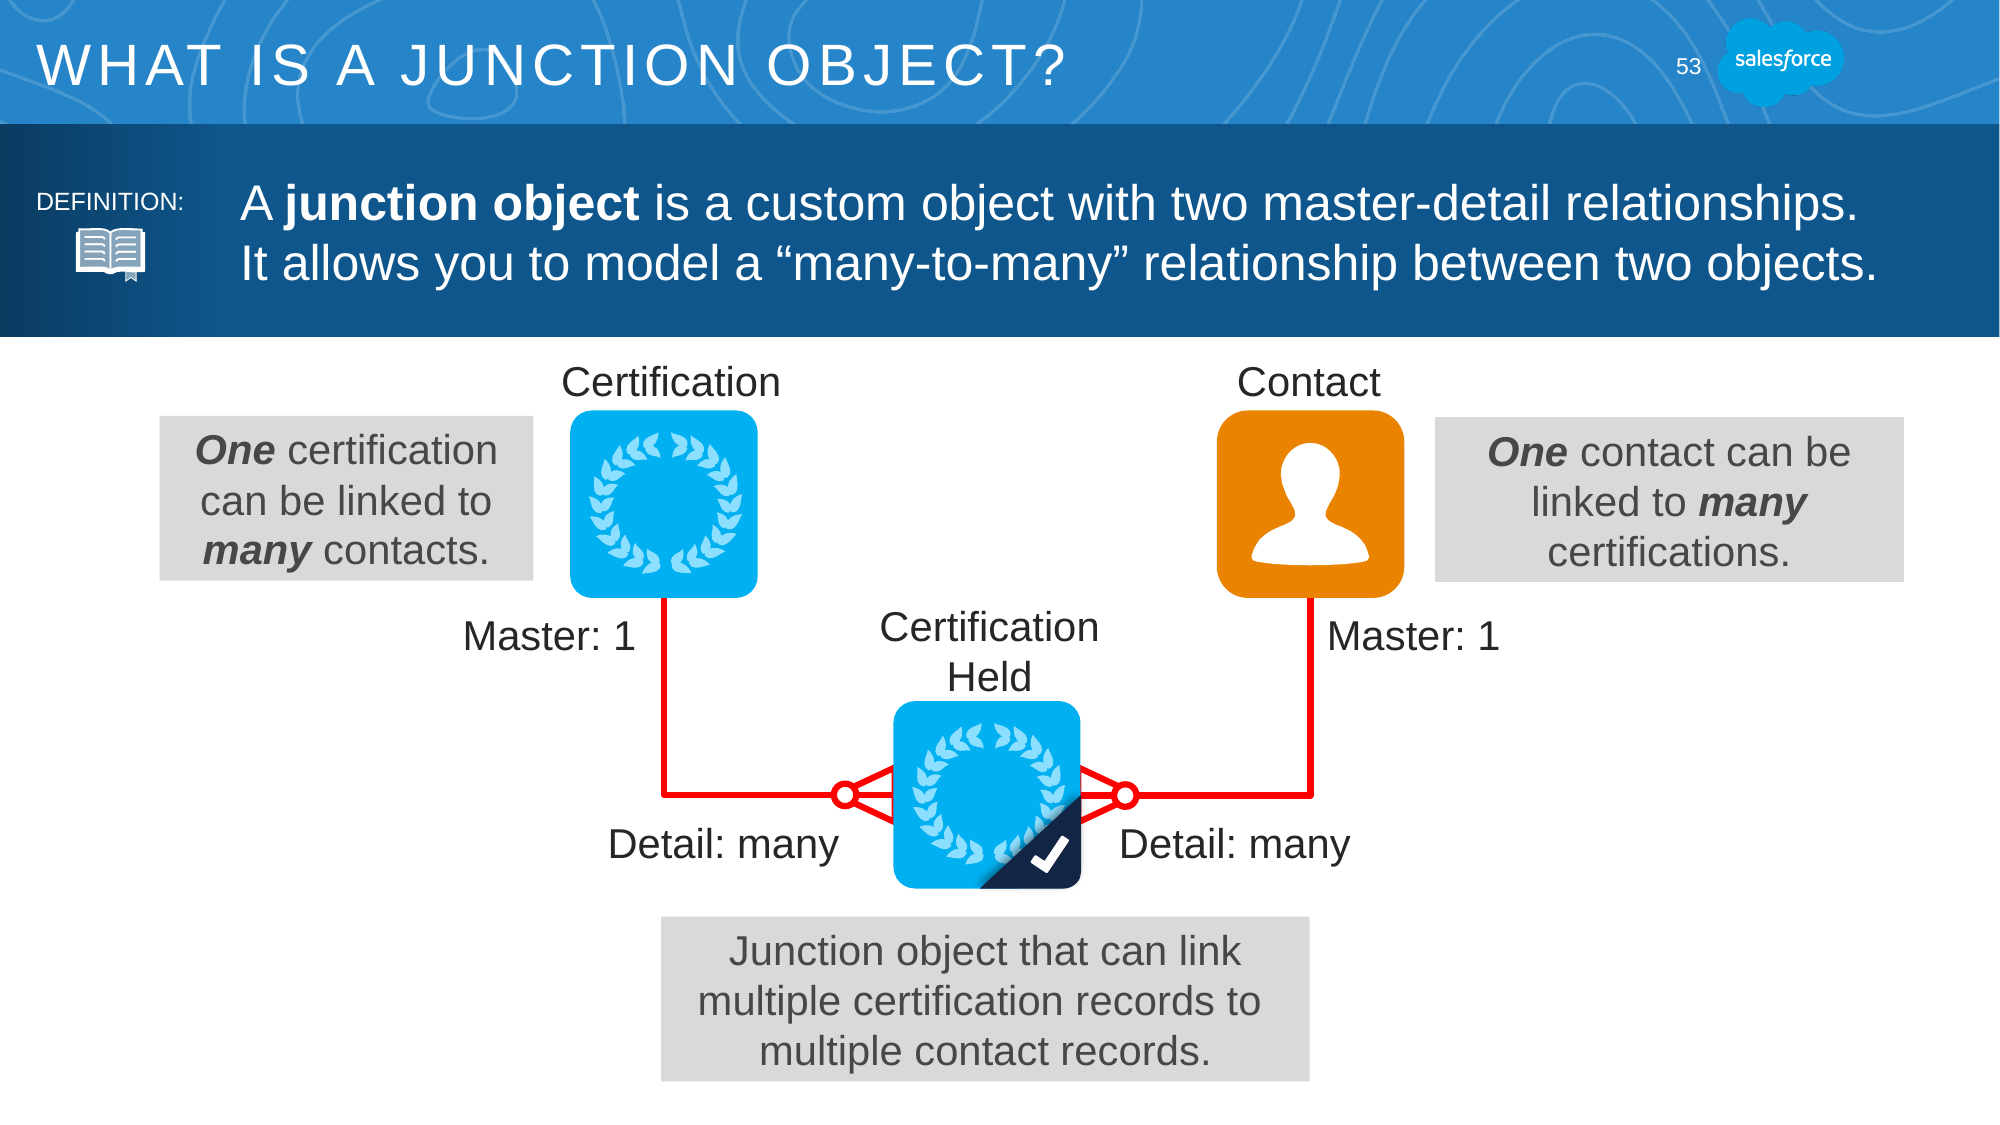

# What is a Junction Object?
53
A junction object is a custom object with two master-detail relationships.
It allows you to model a “many-to-many” relationship between two objects.
DEFINITION:

Certification
Contact

One certification can be linked to many contacts.
One contact can be linked to many certifications.
Certification Held
Master: 1
Master: 1

Detail: many
Detail: many
Junction object that can link multiple certification records to
multiple contact records.